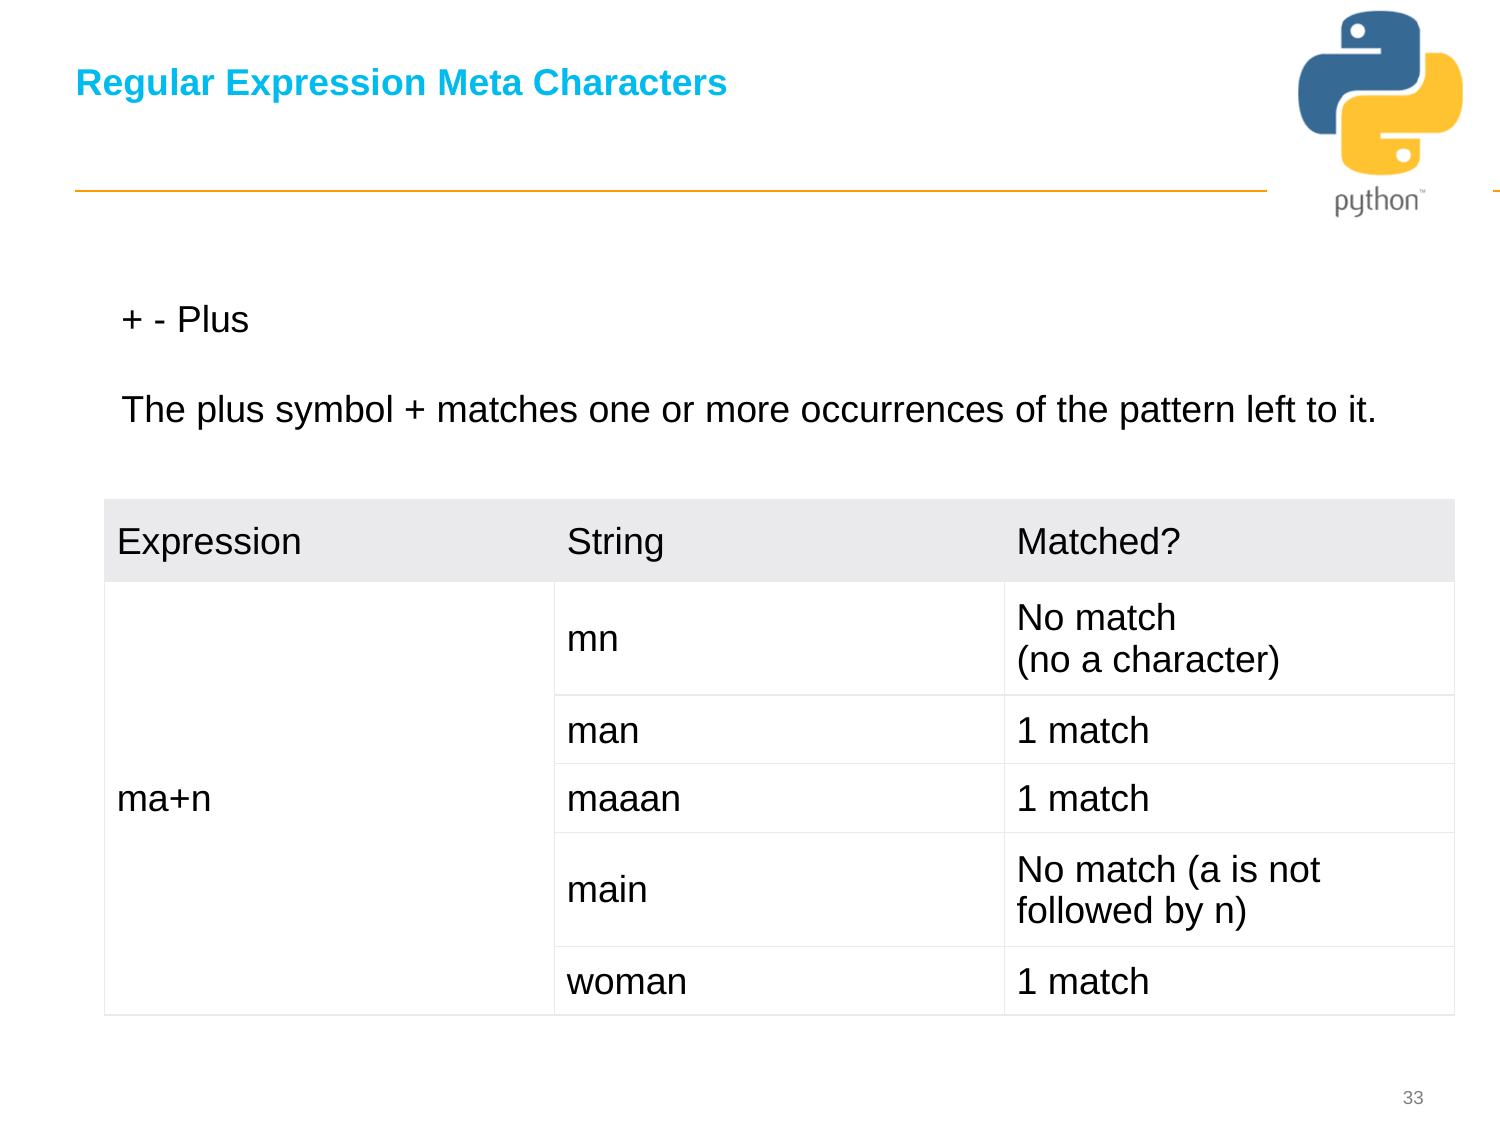

# Regular Expression Meta Characters
+ - Plus

The plus symbol + matches one or more occurrences of the pattern left to it.
| Expression | String | Matched? |
| --- | --- | --- |
| ma+n | mn | No match (no a character) |
|  | man | 1 match |
|  | maaan | 1 match |
|  | main | No match (a is not followed by n) |
|  | woman | 1 match |